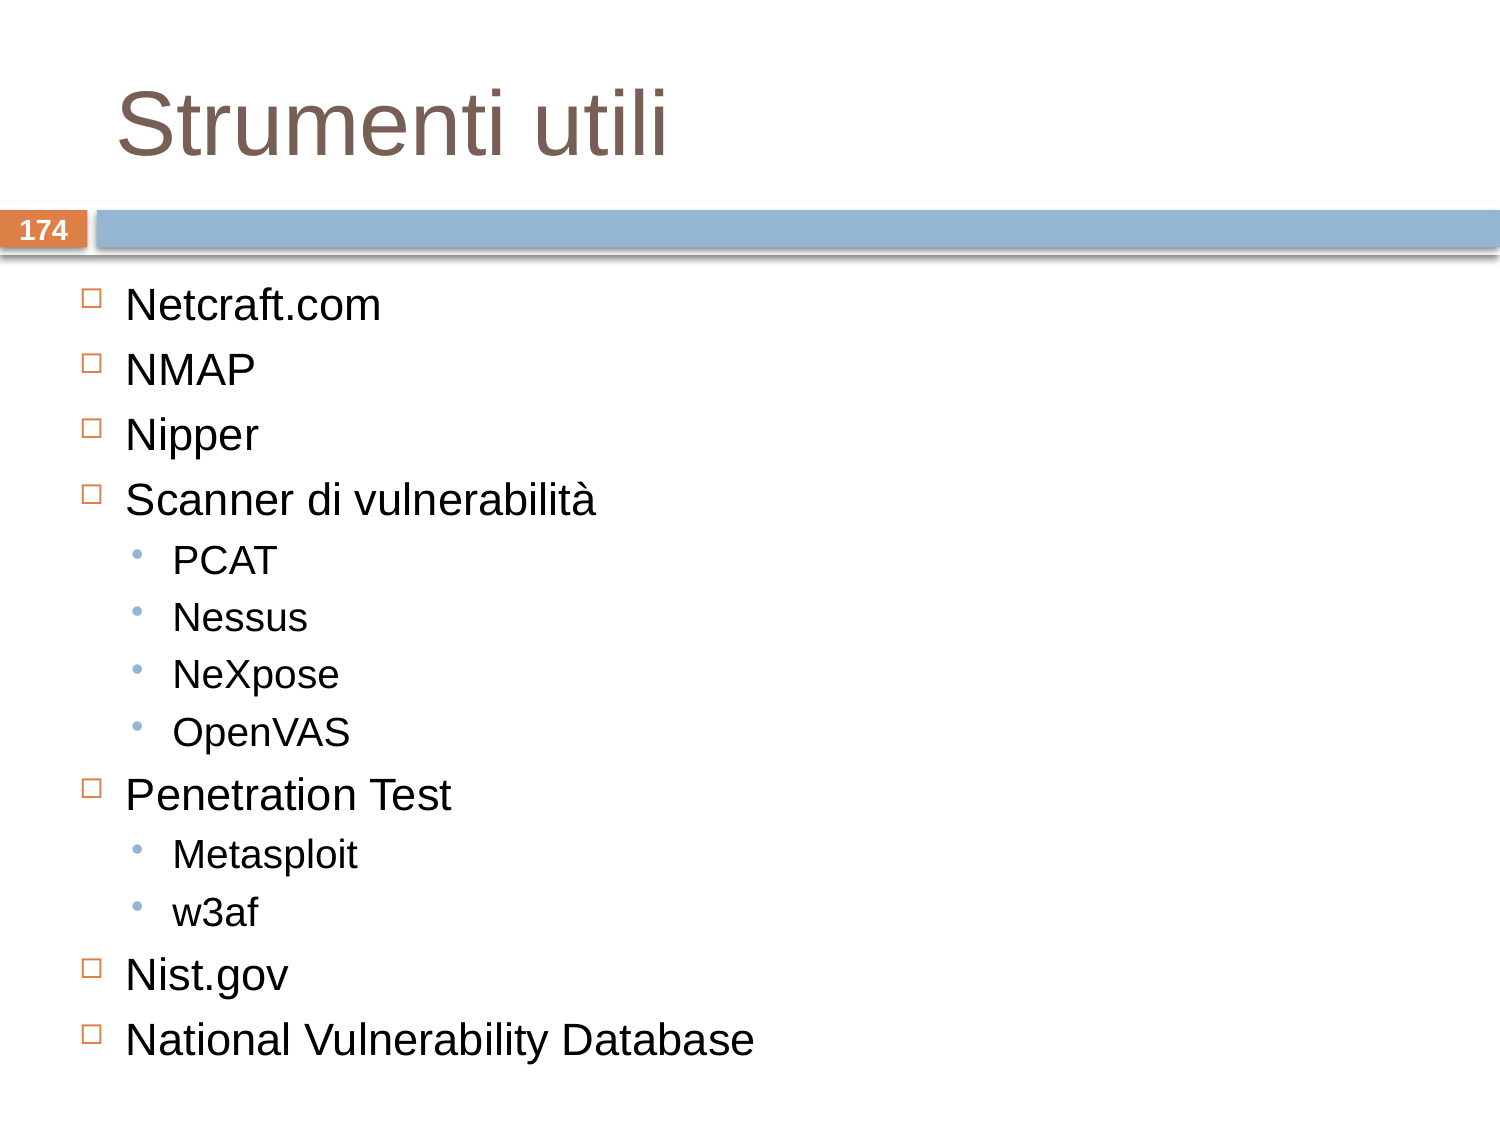

# Strumenti utili
174
Netcraft.com
NMAP
Nipper
Scanner di vulnerabilità
PCAT
Nessus
NeXpose
OpenVAS
Penetration Test
Metasploit
w3af
Nist.gov
National Vulnerability Database